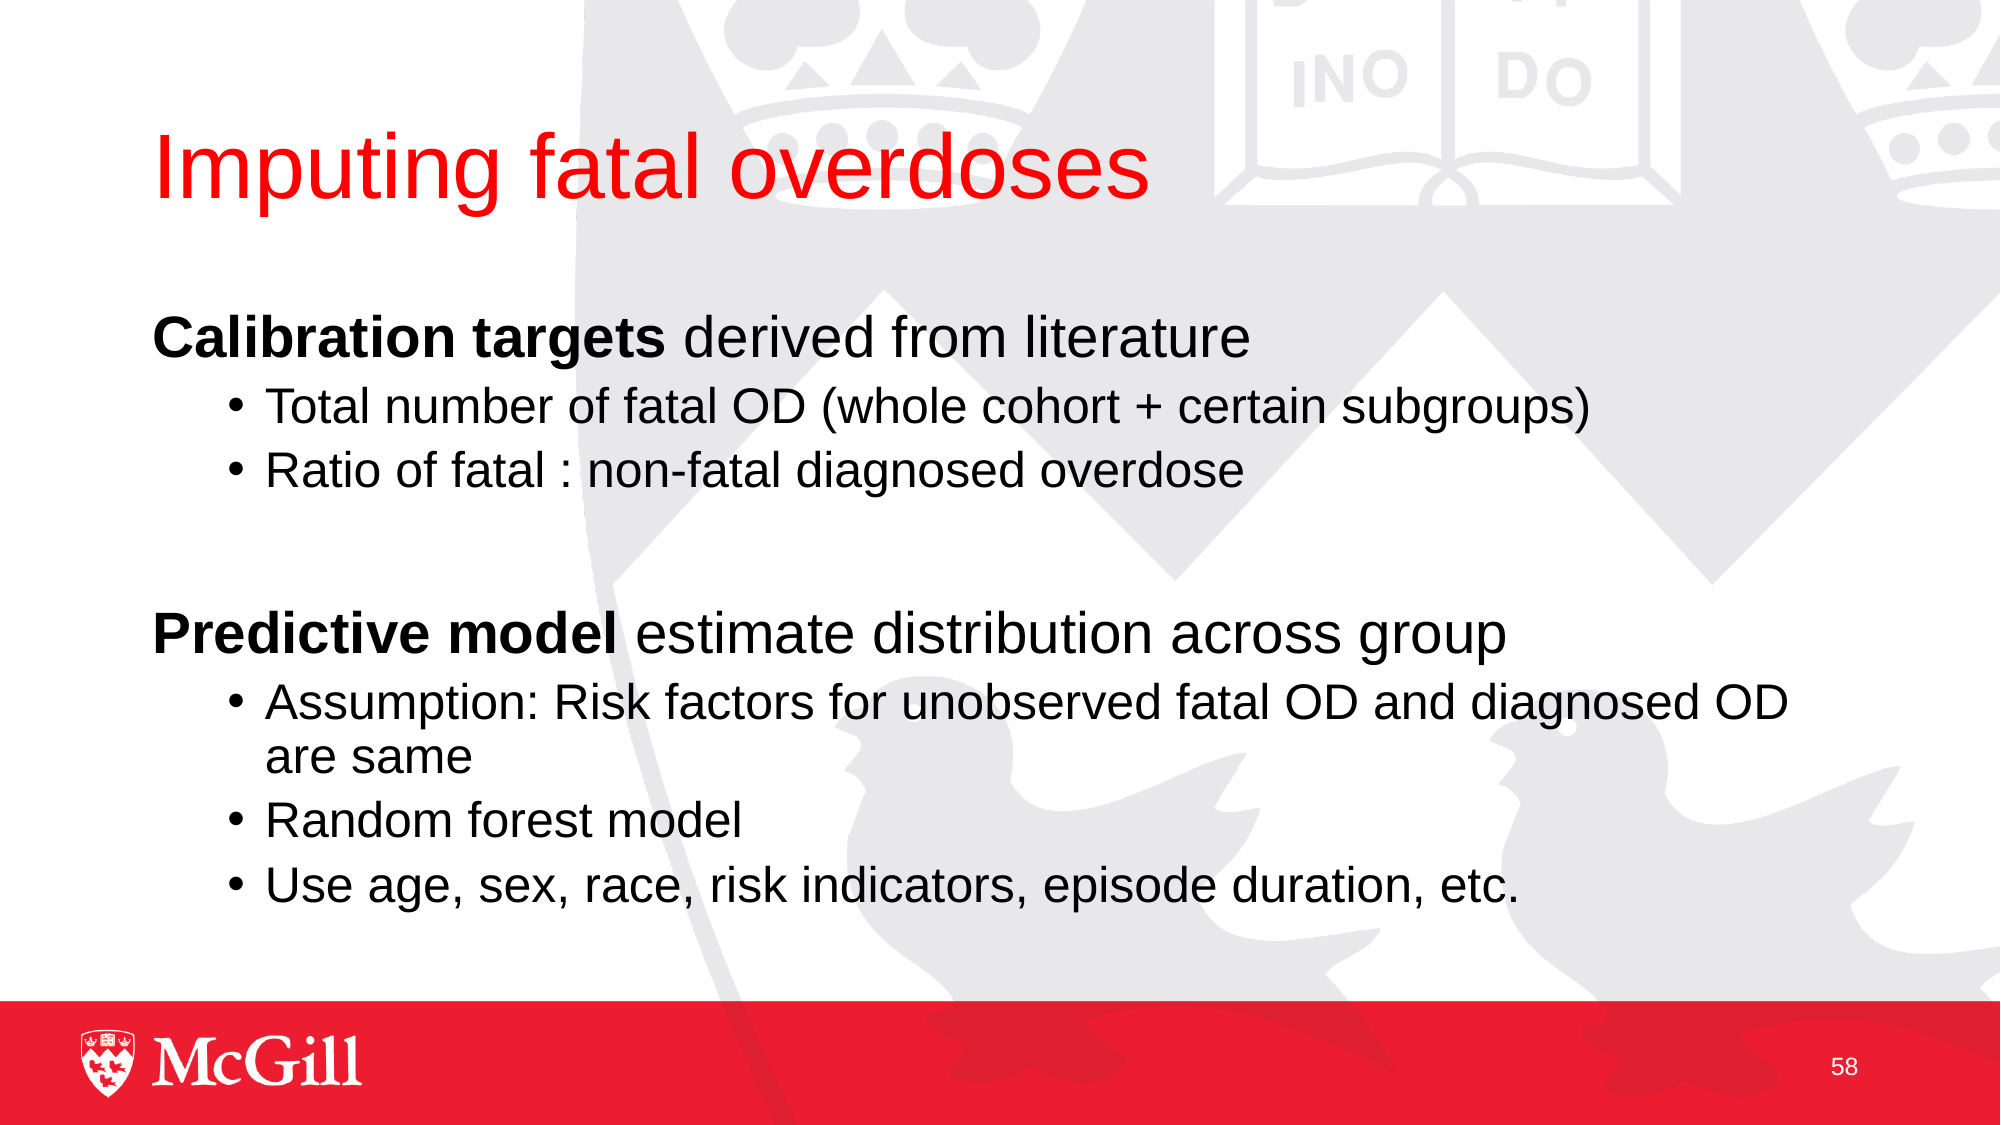

# Imputing fatal overdoses
Calibration targets derived from literature
Total number of fatal OD (whole cohort + certain subgroups)
Ratio of fatal : non-fatal diagnosed overdose

Predictive model estimate distribution across group
Assumption: Risk factors for unobserved fatal OD and diagnosed OD are same
Random forest model
Use age, sex, race, risk indicators, episode duration, etc.
58